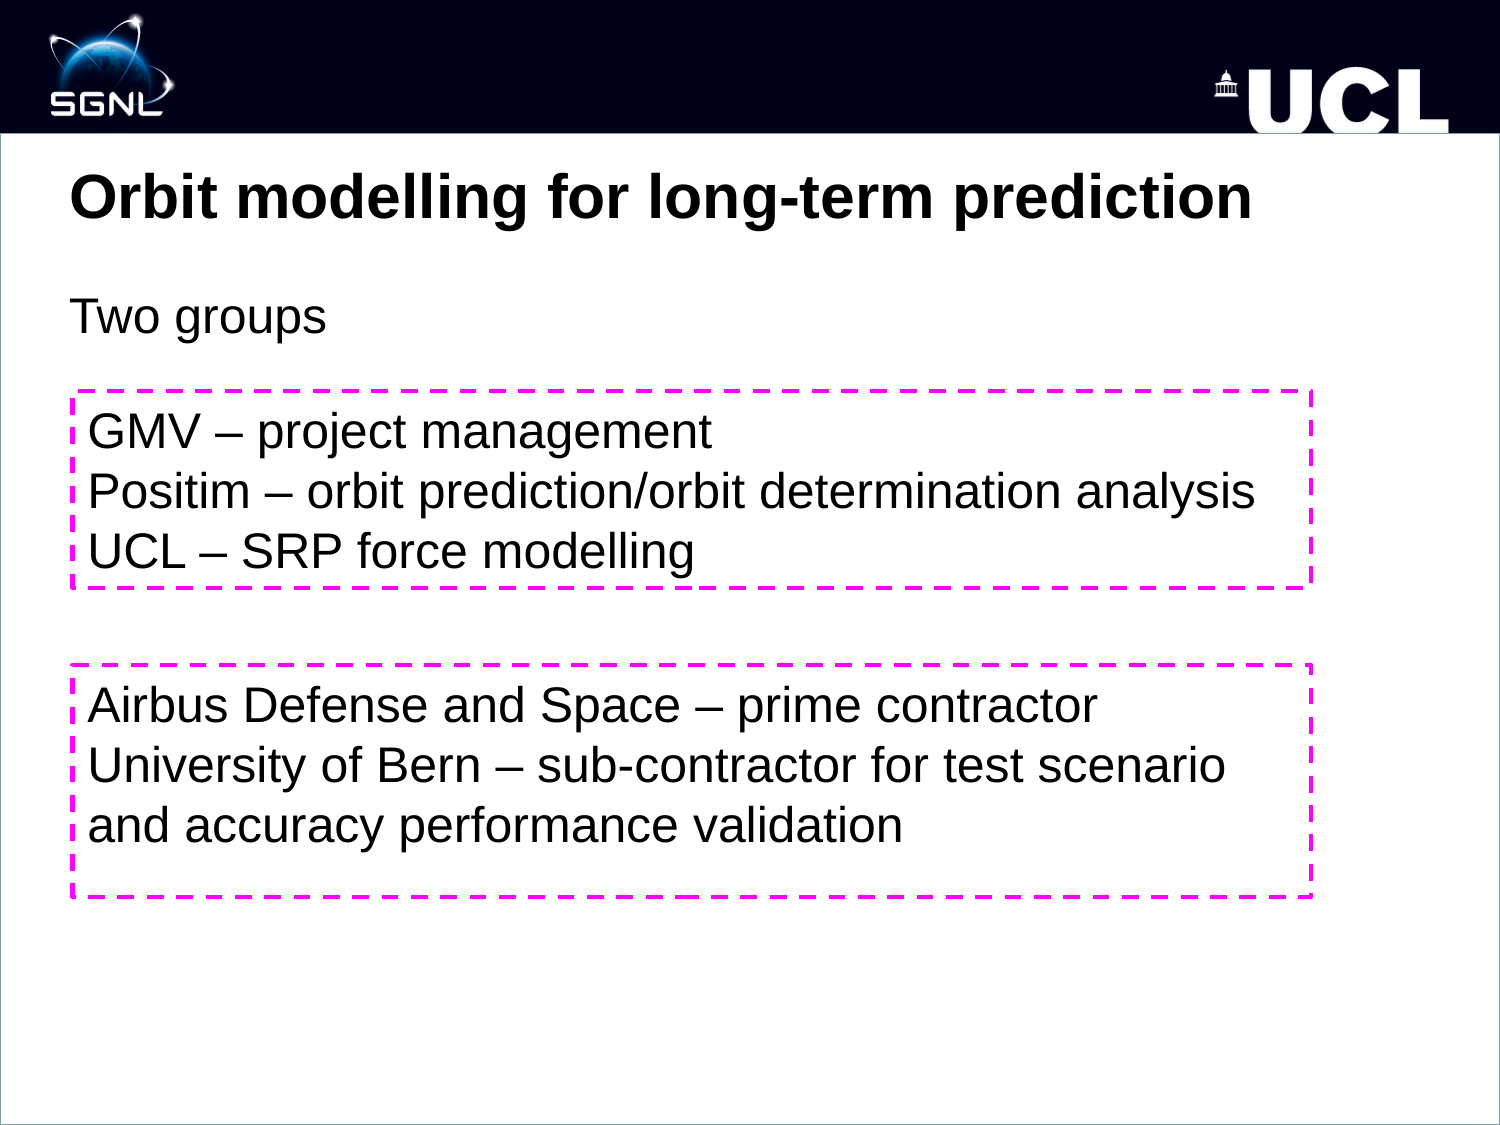

# Orbit modelling for long-term prediction
Two groups

GMV – project management
Positim – orbit prediction/orbit determination analysis
UCL – SRP force modelling

Airbus Defense and Space – prime contractor
University of Bern – sub-contractor for test scenario and accuracy performance validation